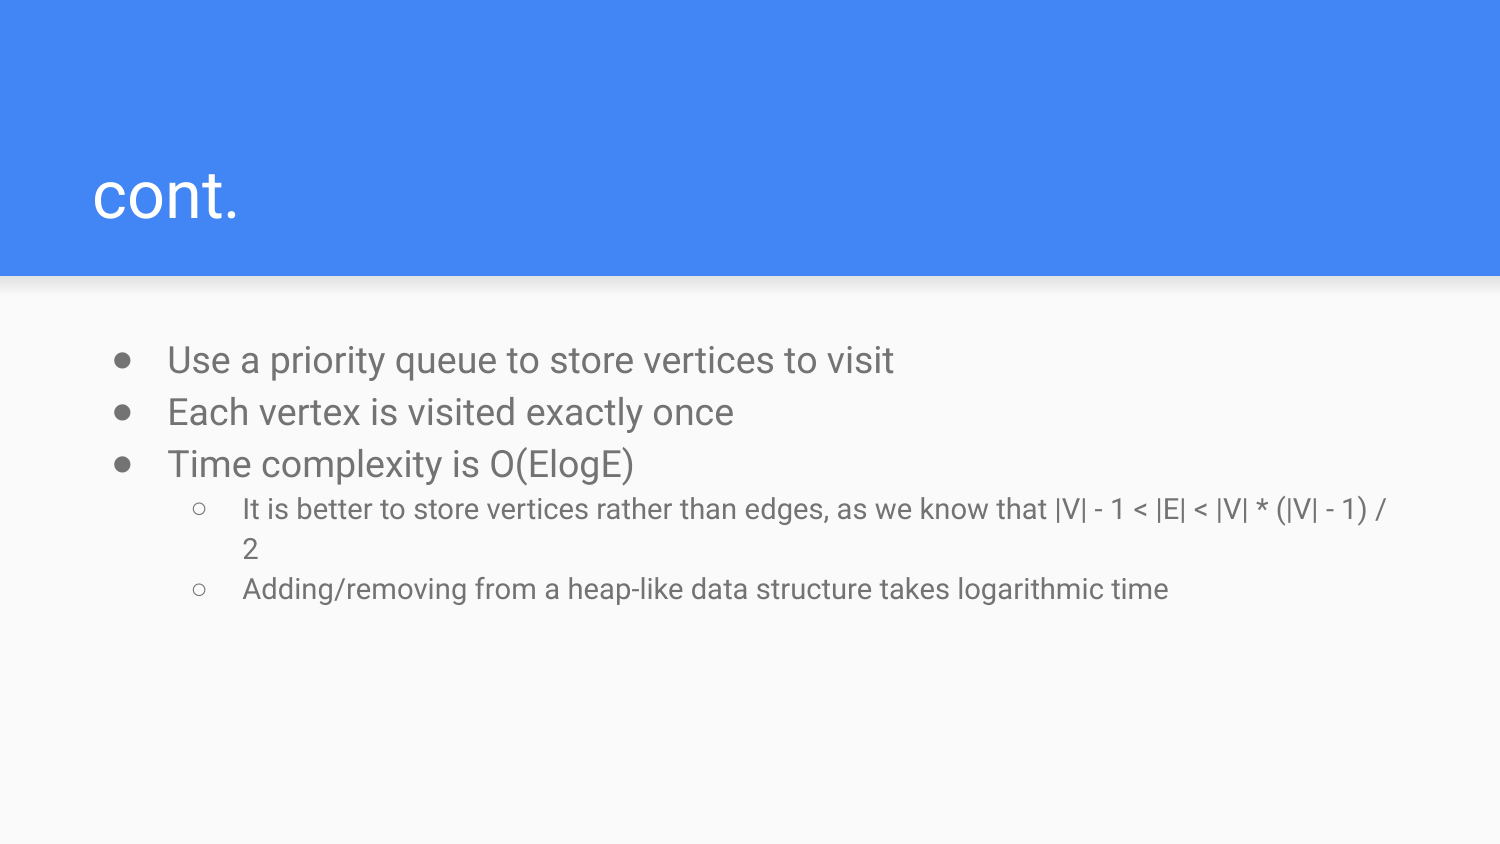

# cont.
Use a priority queue to store vertices to visit
Each vertex is visited exactly once
Time complexity is O(ElogE)
It is better to store vertices rather than edges, as we know that |V| - 1 < |E| < |V| * (|V| - 1) / 2
Adding/removing from a heap-like data structure takes logarithmic time